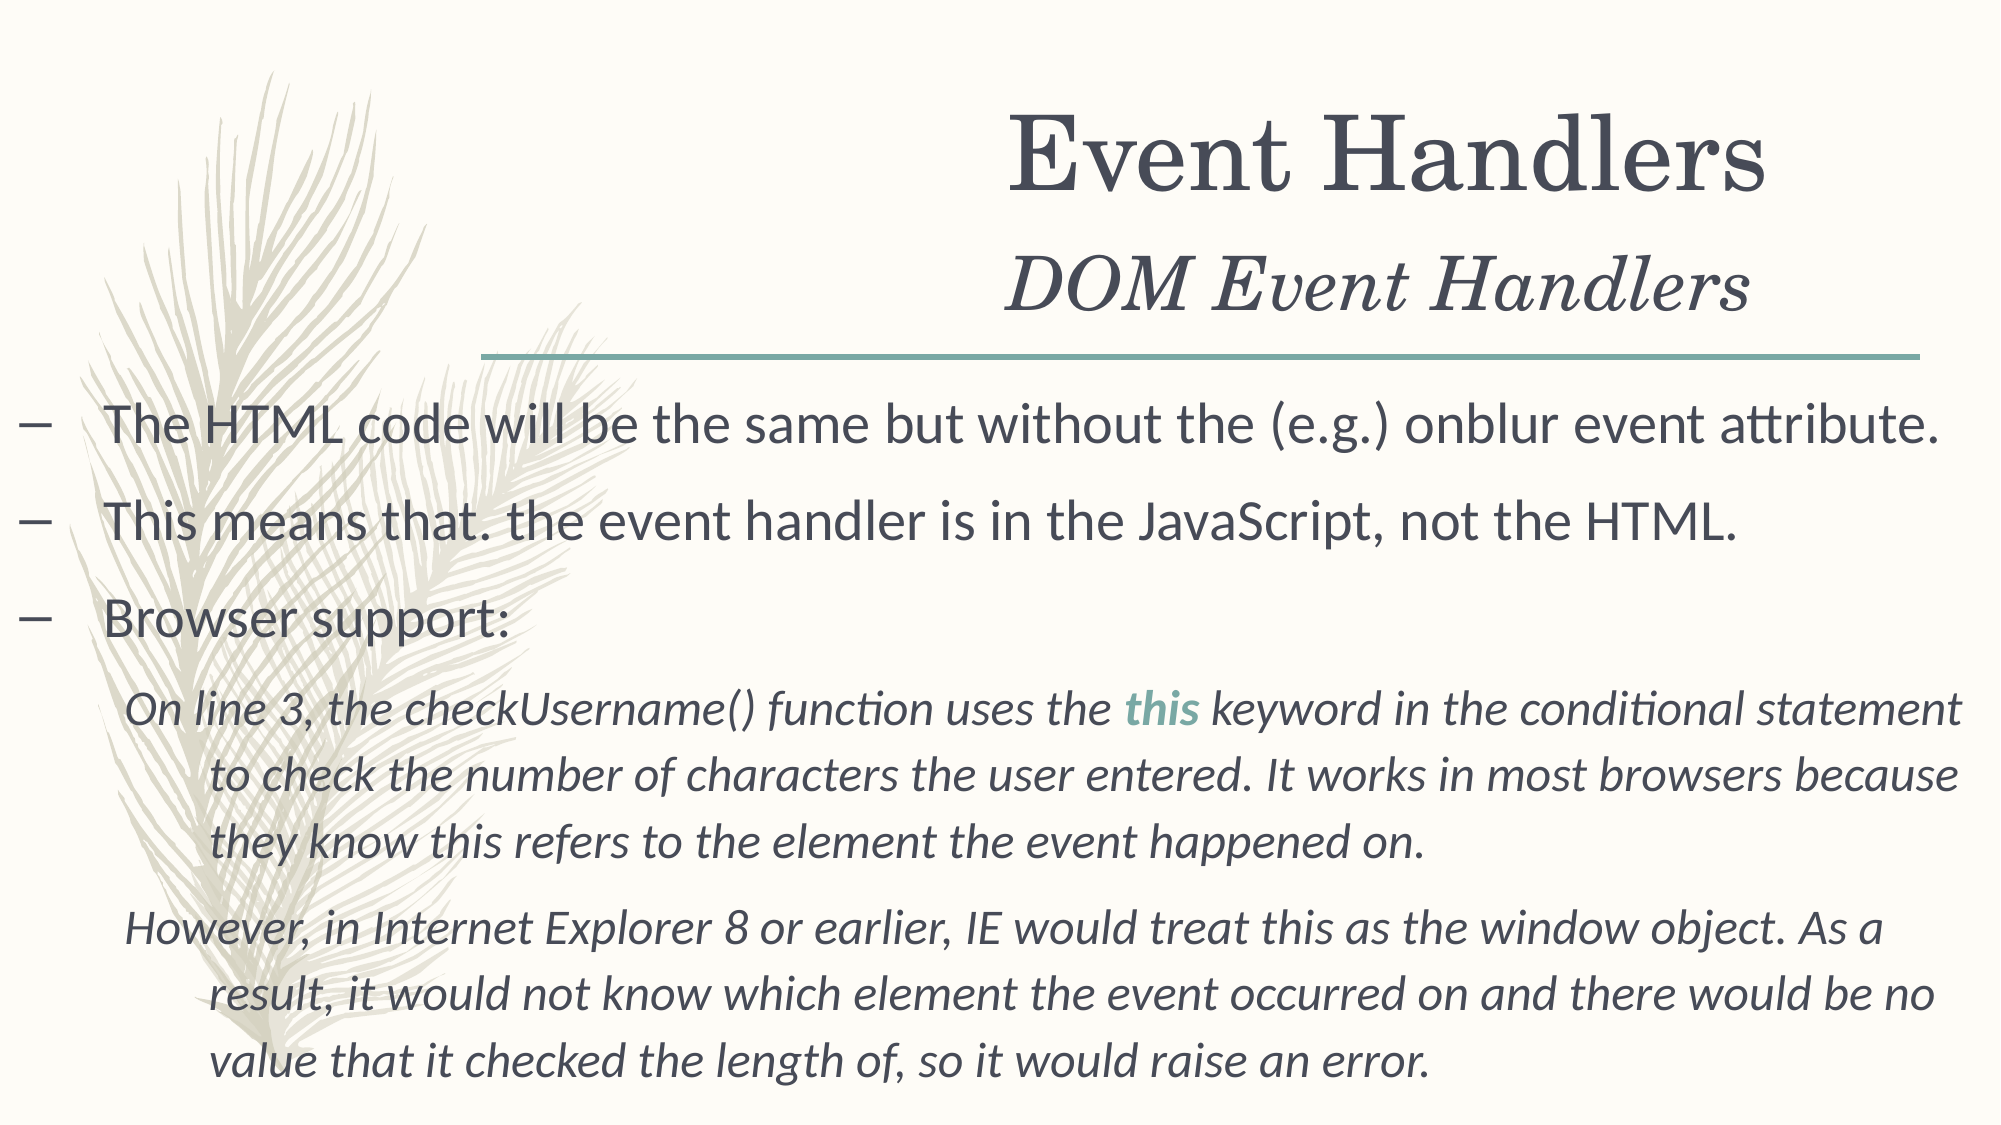

# Event Handlers DOM Event Handlers
The HTML code will be the same but without the (e.g.) onblur event attribute.
This means that. the event handler is in the JavaScript, not the HTML.
Browser support:
On line 3, the checkUsername() function uses the this keyword in the conditional statement to check the number of characters the user entered. It works in most browsers because they know this refers to the element the event happened on.
However, in Internet Explorer 8 or earlier, IE would treat this as the window object. As a result, it would not know which element the event occurred on and there would be no value that it checked the length of, so it would raise an error.